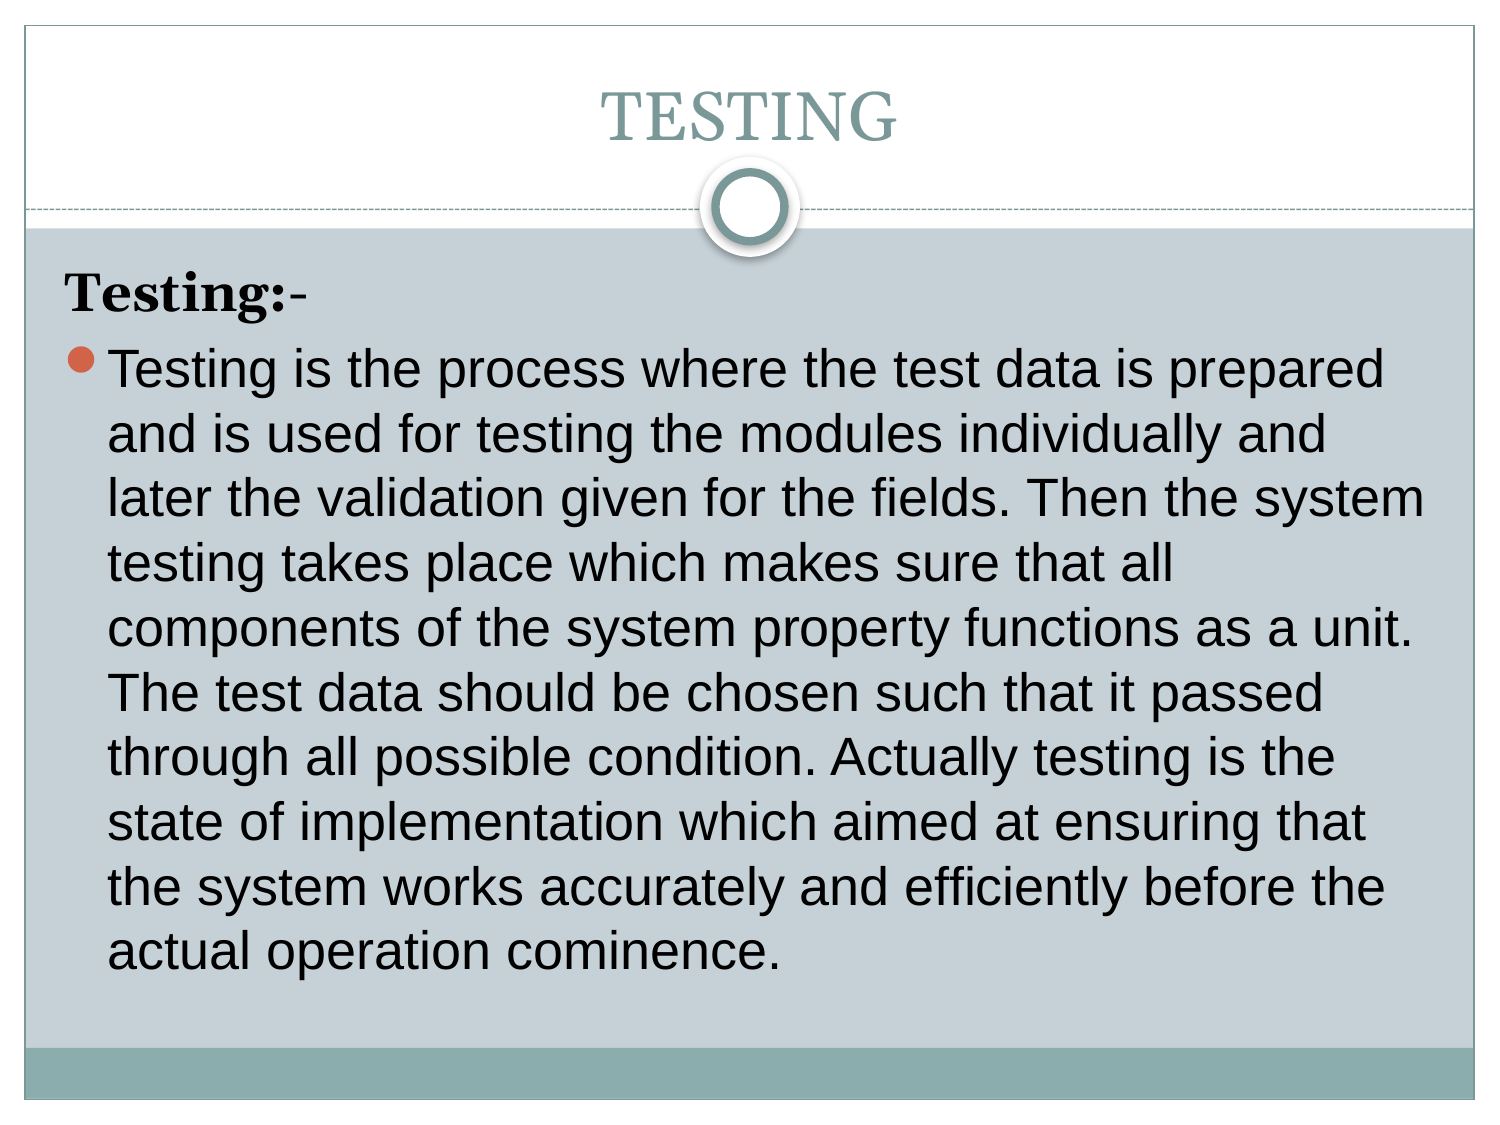

# TESTING
Testing:-
Testing is the process where the test data is prepared and is used for testing the modules individually and later the validation given for the fields. Then the system testing takes place which makes sure that all components of the system property functions as a unit. The test data should be chosen such that it passed through all possible condition. Actually testing is the state of implementation which aimed at ensuring that the system works accurately and efficiently before the actual operation cominence.